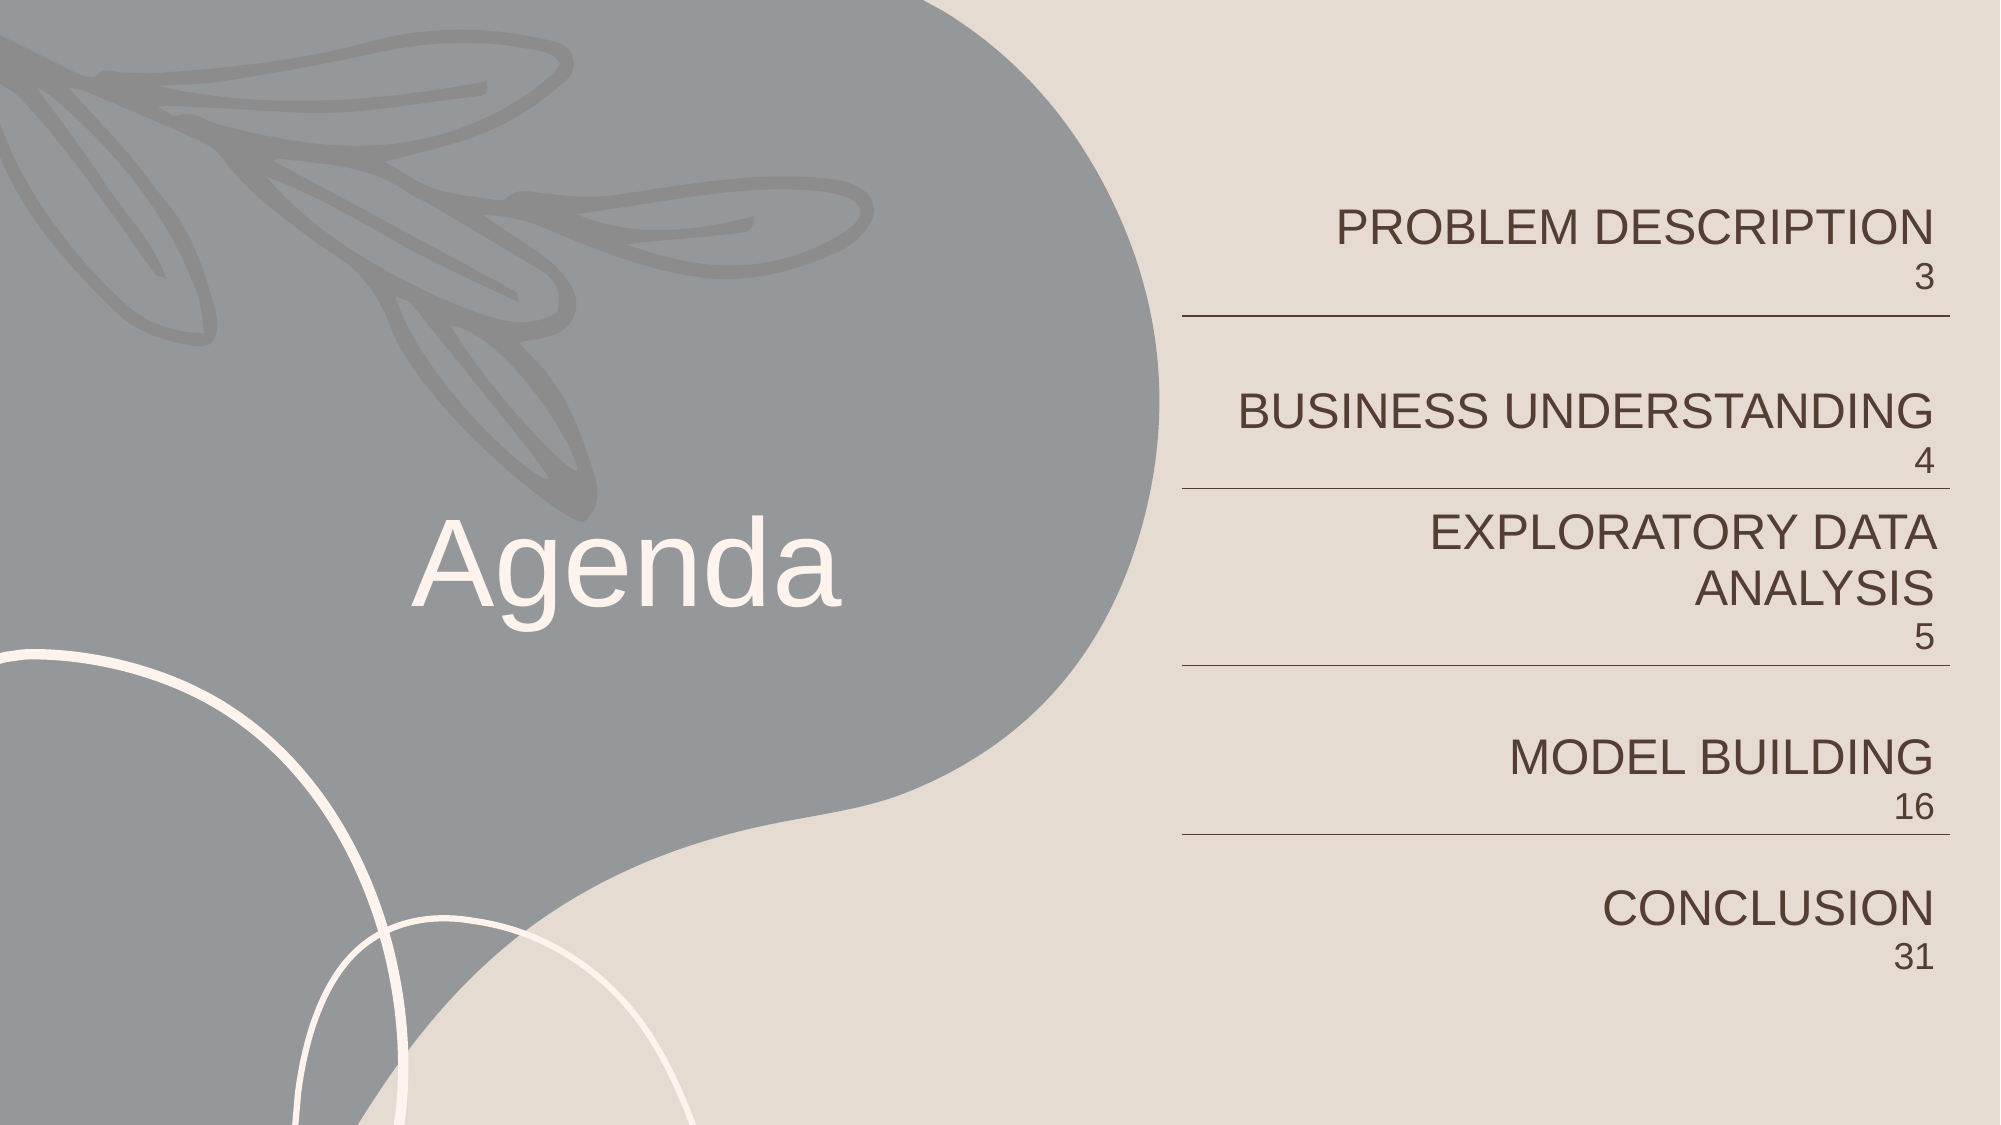

| PROBLEM DESCRIPTION 3 |
| --- |
| BUSINESS UNDERSTANDING 4 |
| EXPLORATORY DATA ANALYSIS 5 |
| MODEL BUILDING 16 |
| CONCLUSION 31 |
# Agenda